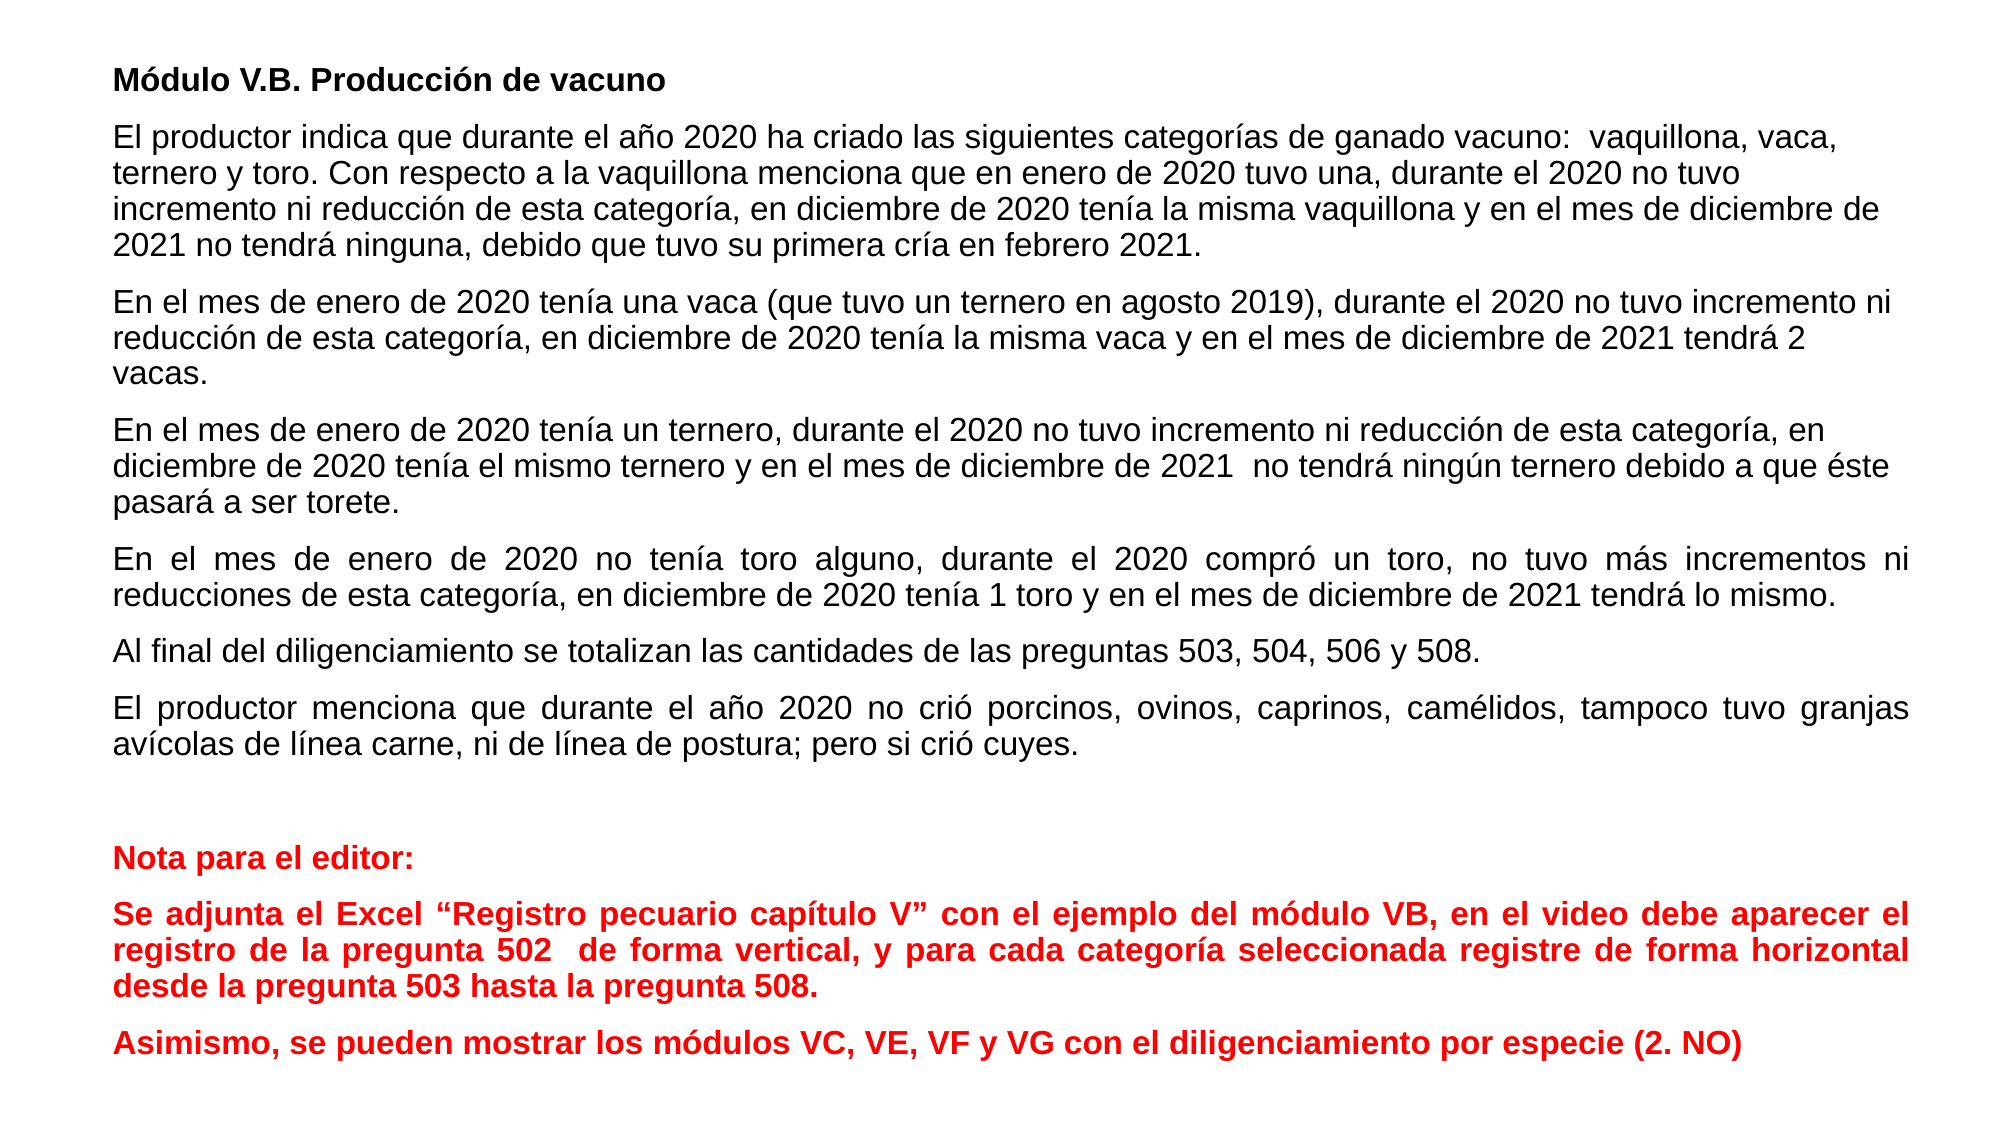

Módulo V.B. Producción de vacuno
El productor indica que durante el año 2020 ha criado las siguientes categorías de ganado vacuno:  vaquillona, vaca, ternero y toro. Con respecto a la vaquillona menciona que en enero de 2020 tuvo una, durante el 2020 no tuvo incremento ni reducción de esta categoría, en diciembre de 2020 tenía la misma vaquillona y en el mes de diciembre de 2021 no tendrá ninguna, debido que tuvo su primera cría en febrero 2021.
En el mes de enero de 2020 tenía una vaca (que tuvo un ternero en agosto 2019), durante el 2020 no tuvo incremento ni reducción de esta categoría, en diciembre de 2020 tenía la misma vaca y en el mes de diciembre de 2021 tendrá 2 vacas.
En el mes de enero de 2020 tenía un ternero, durante el 2020 no tuvo incremento ni reducción de esta categoría, en diciembre de 2020 tenía el mismo ternero y en el mes de diciembre de 2021  no tendrá ningún ternero debido a que éste pasará a ser torete.
En el mes de enero de 2020 no tenía toro alguno, durante el 2020 compró un toro, no tuvo más incrementos ni reducciones de esta categoría, en diciembre de 2020 tenía 1 toro y en el mes de diciembre de 2021 tendrá lo mismo.
Al final del diligenciamiento se totalizan las cantidades de las preguntas 503, 504, 506 y 508.
El productor menciona que durante el año 2020 no crió porcinos, ovinos, caprinos, camélidos, tampoco tuvo granjas avícolas de línea carne, ni de línea de postura; pero si crió cuyes.

Nota para el editor:
Se adjunta el Excel “Registro pecuario capítulo V” con el ejemplo del módulo VB, en el video debe aparecer el registro de la pregunta 502  de forma vertical, y para cada categoría seleccionada registre de forma horizontal desde la pregunta 503 hasta la pregunta 508.
Asimismo, se pueden mostrar los módulos VC, VE, VF y VG con el diligenciamiento por especie (2. NO)